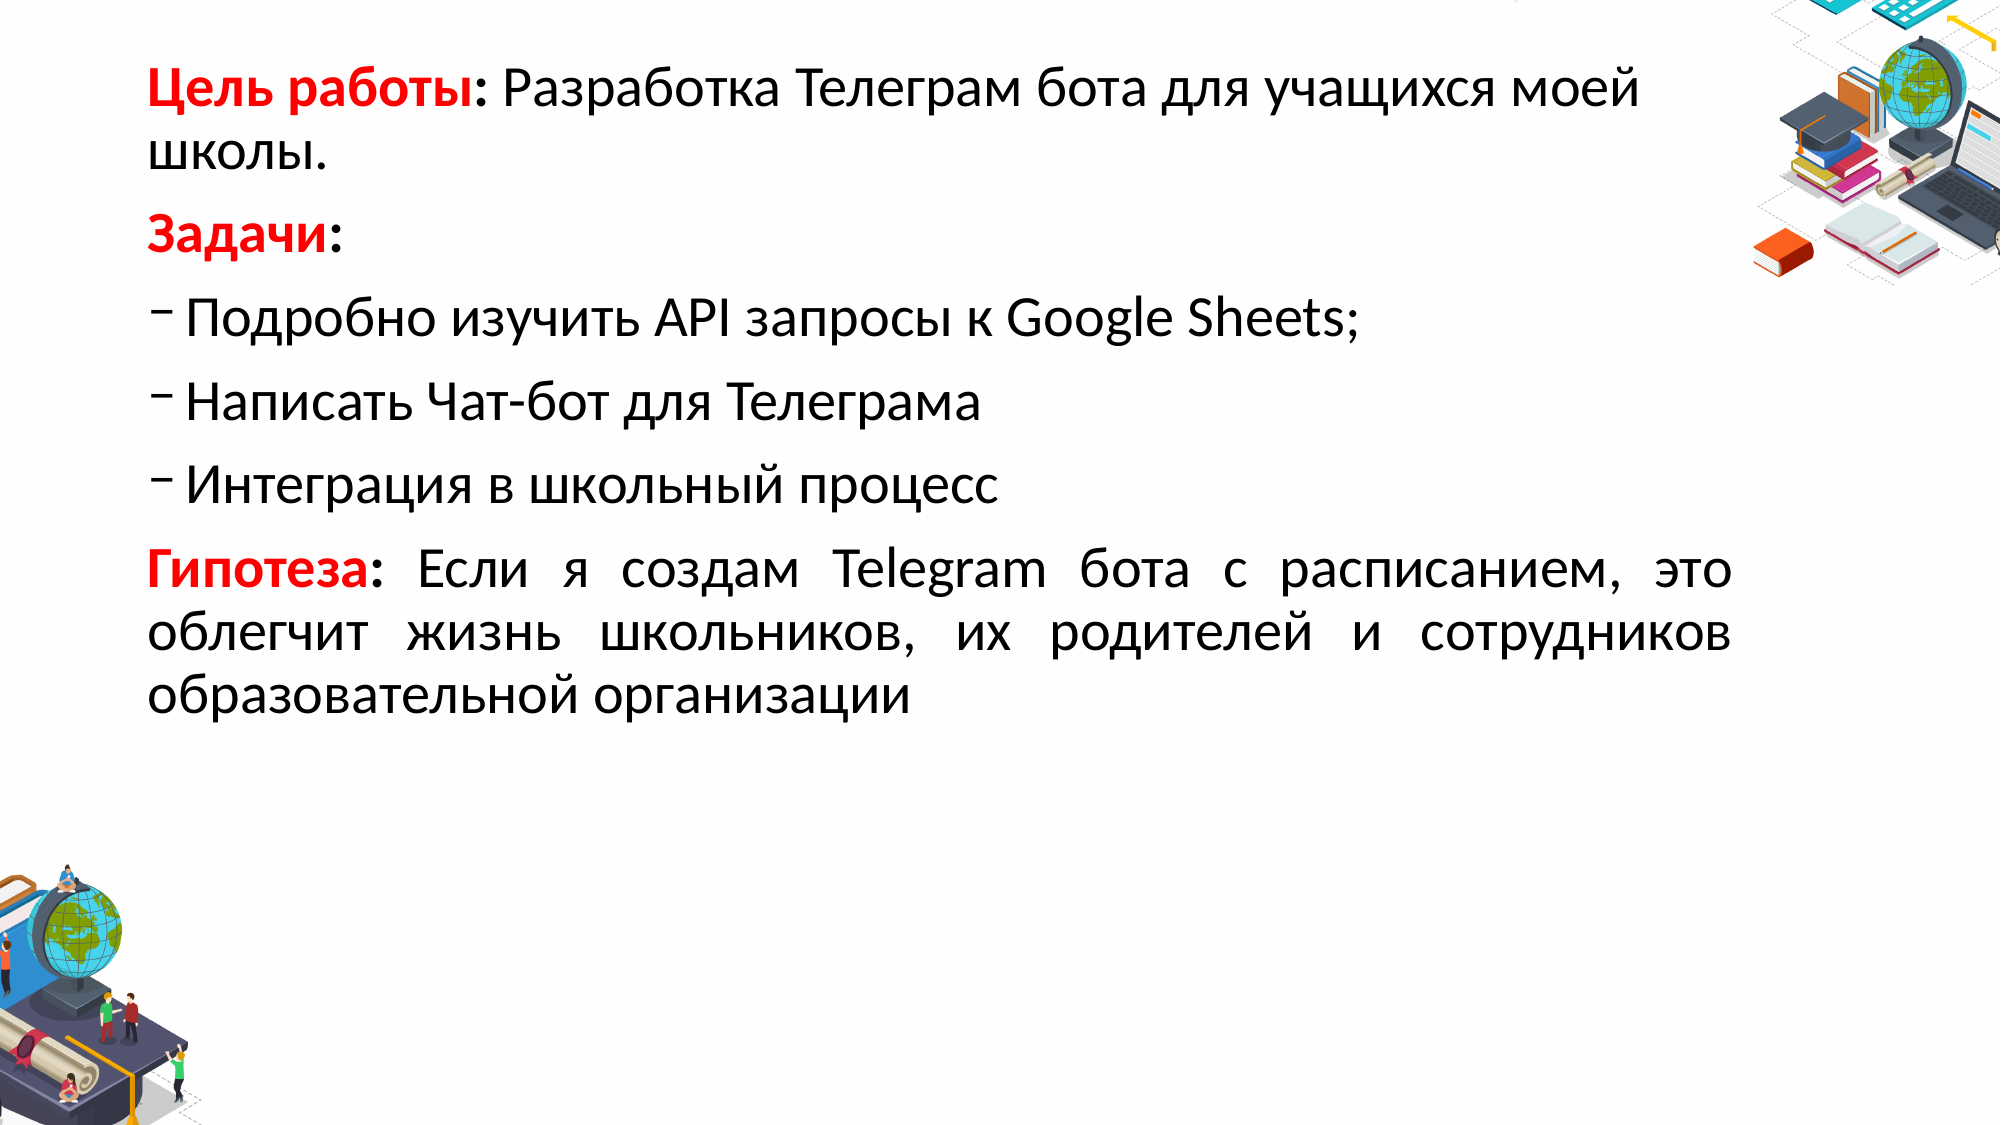

Цель работы: Разработка Телеграм бота для учащихся моей школы.
Задачи:
Подробно изучить API запросы к Google Sheets;
Написать Чат-бот для Телеграма
Интеграция в школьный процесс
Гипотеза: Если я создам Telegram бота с расписанием, это облегчит жизнь школьников, их родителей и сотрудников образовательной организации